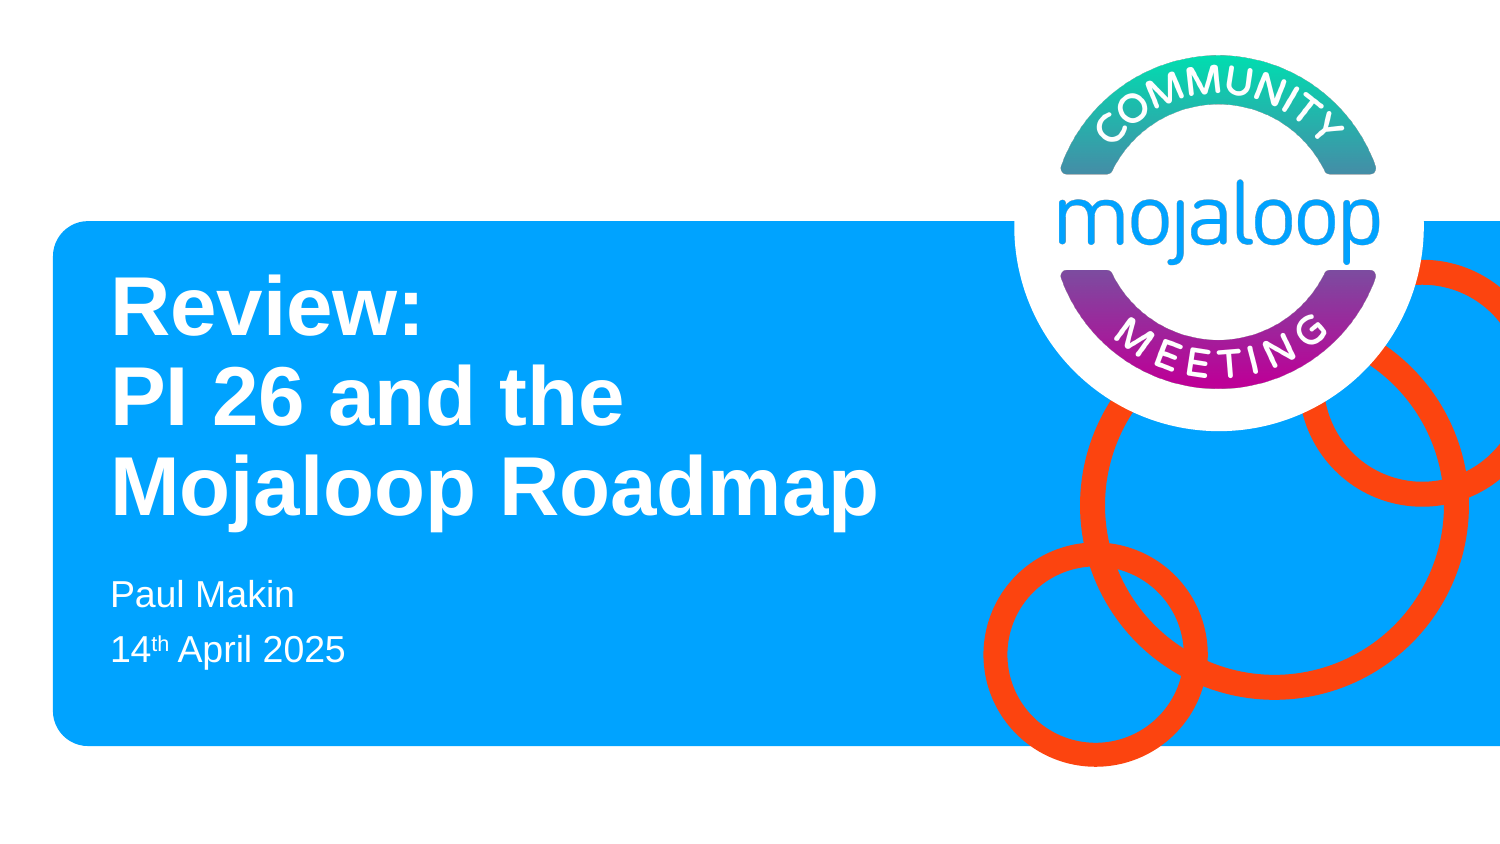

# Review: PI 26 and the Mojaloop Roadmap
Paul Makin
14th April 2025